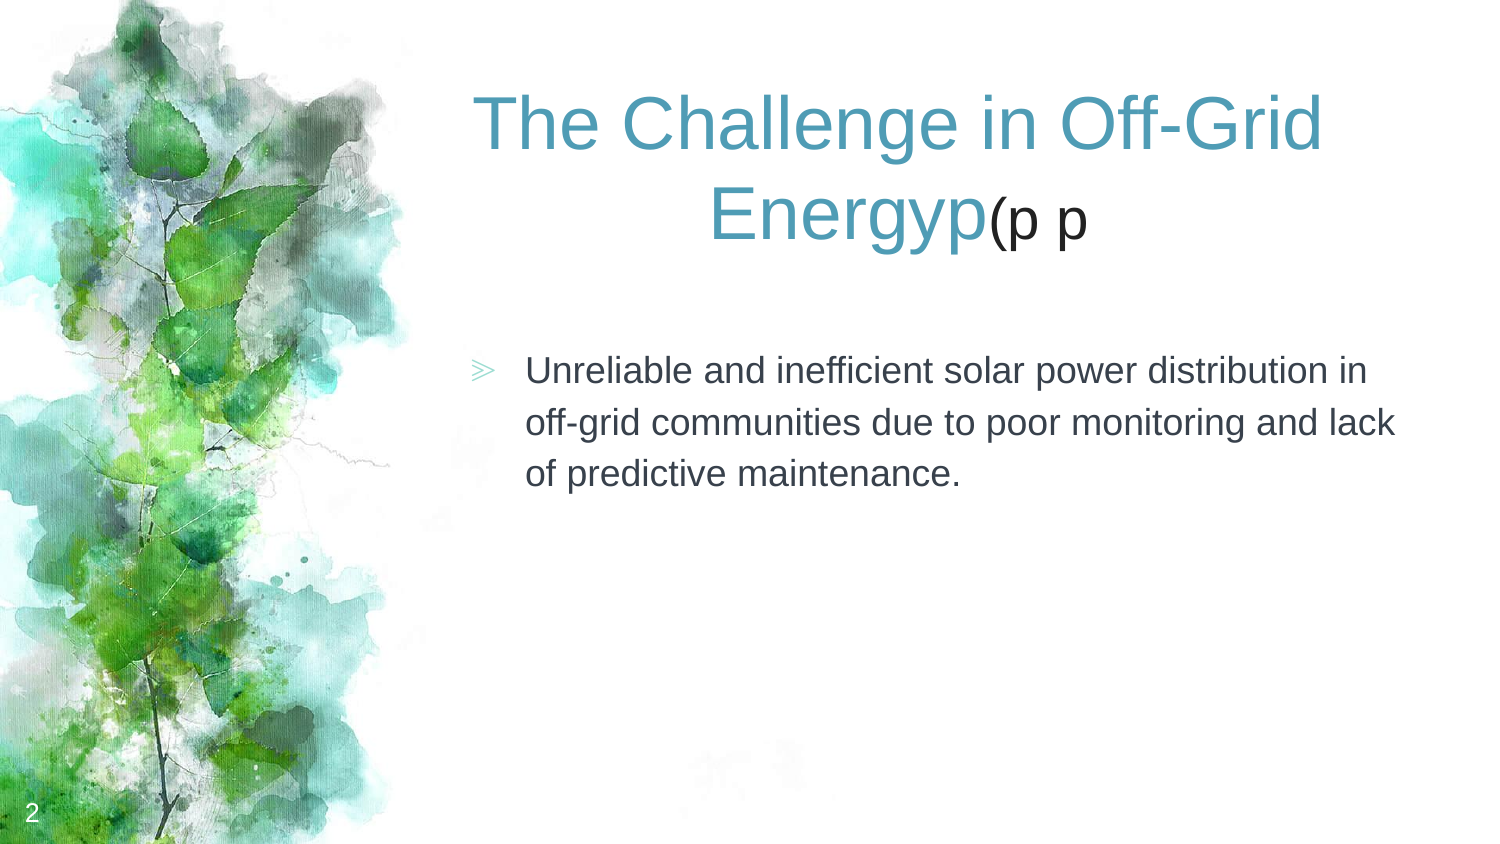

# The Challenge in Off-Grid Energyp(p p
Unreliable and inefficient solar power distribution in off-grid communities due to poor monitoring and lack of predictive maintenance.

2